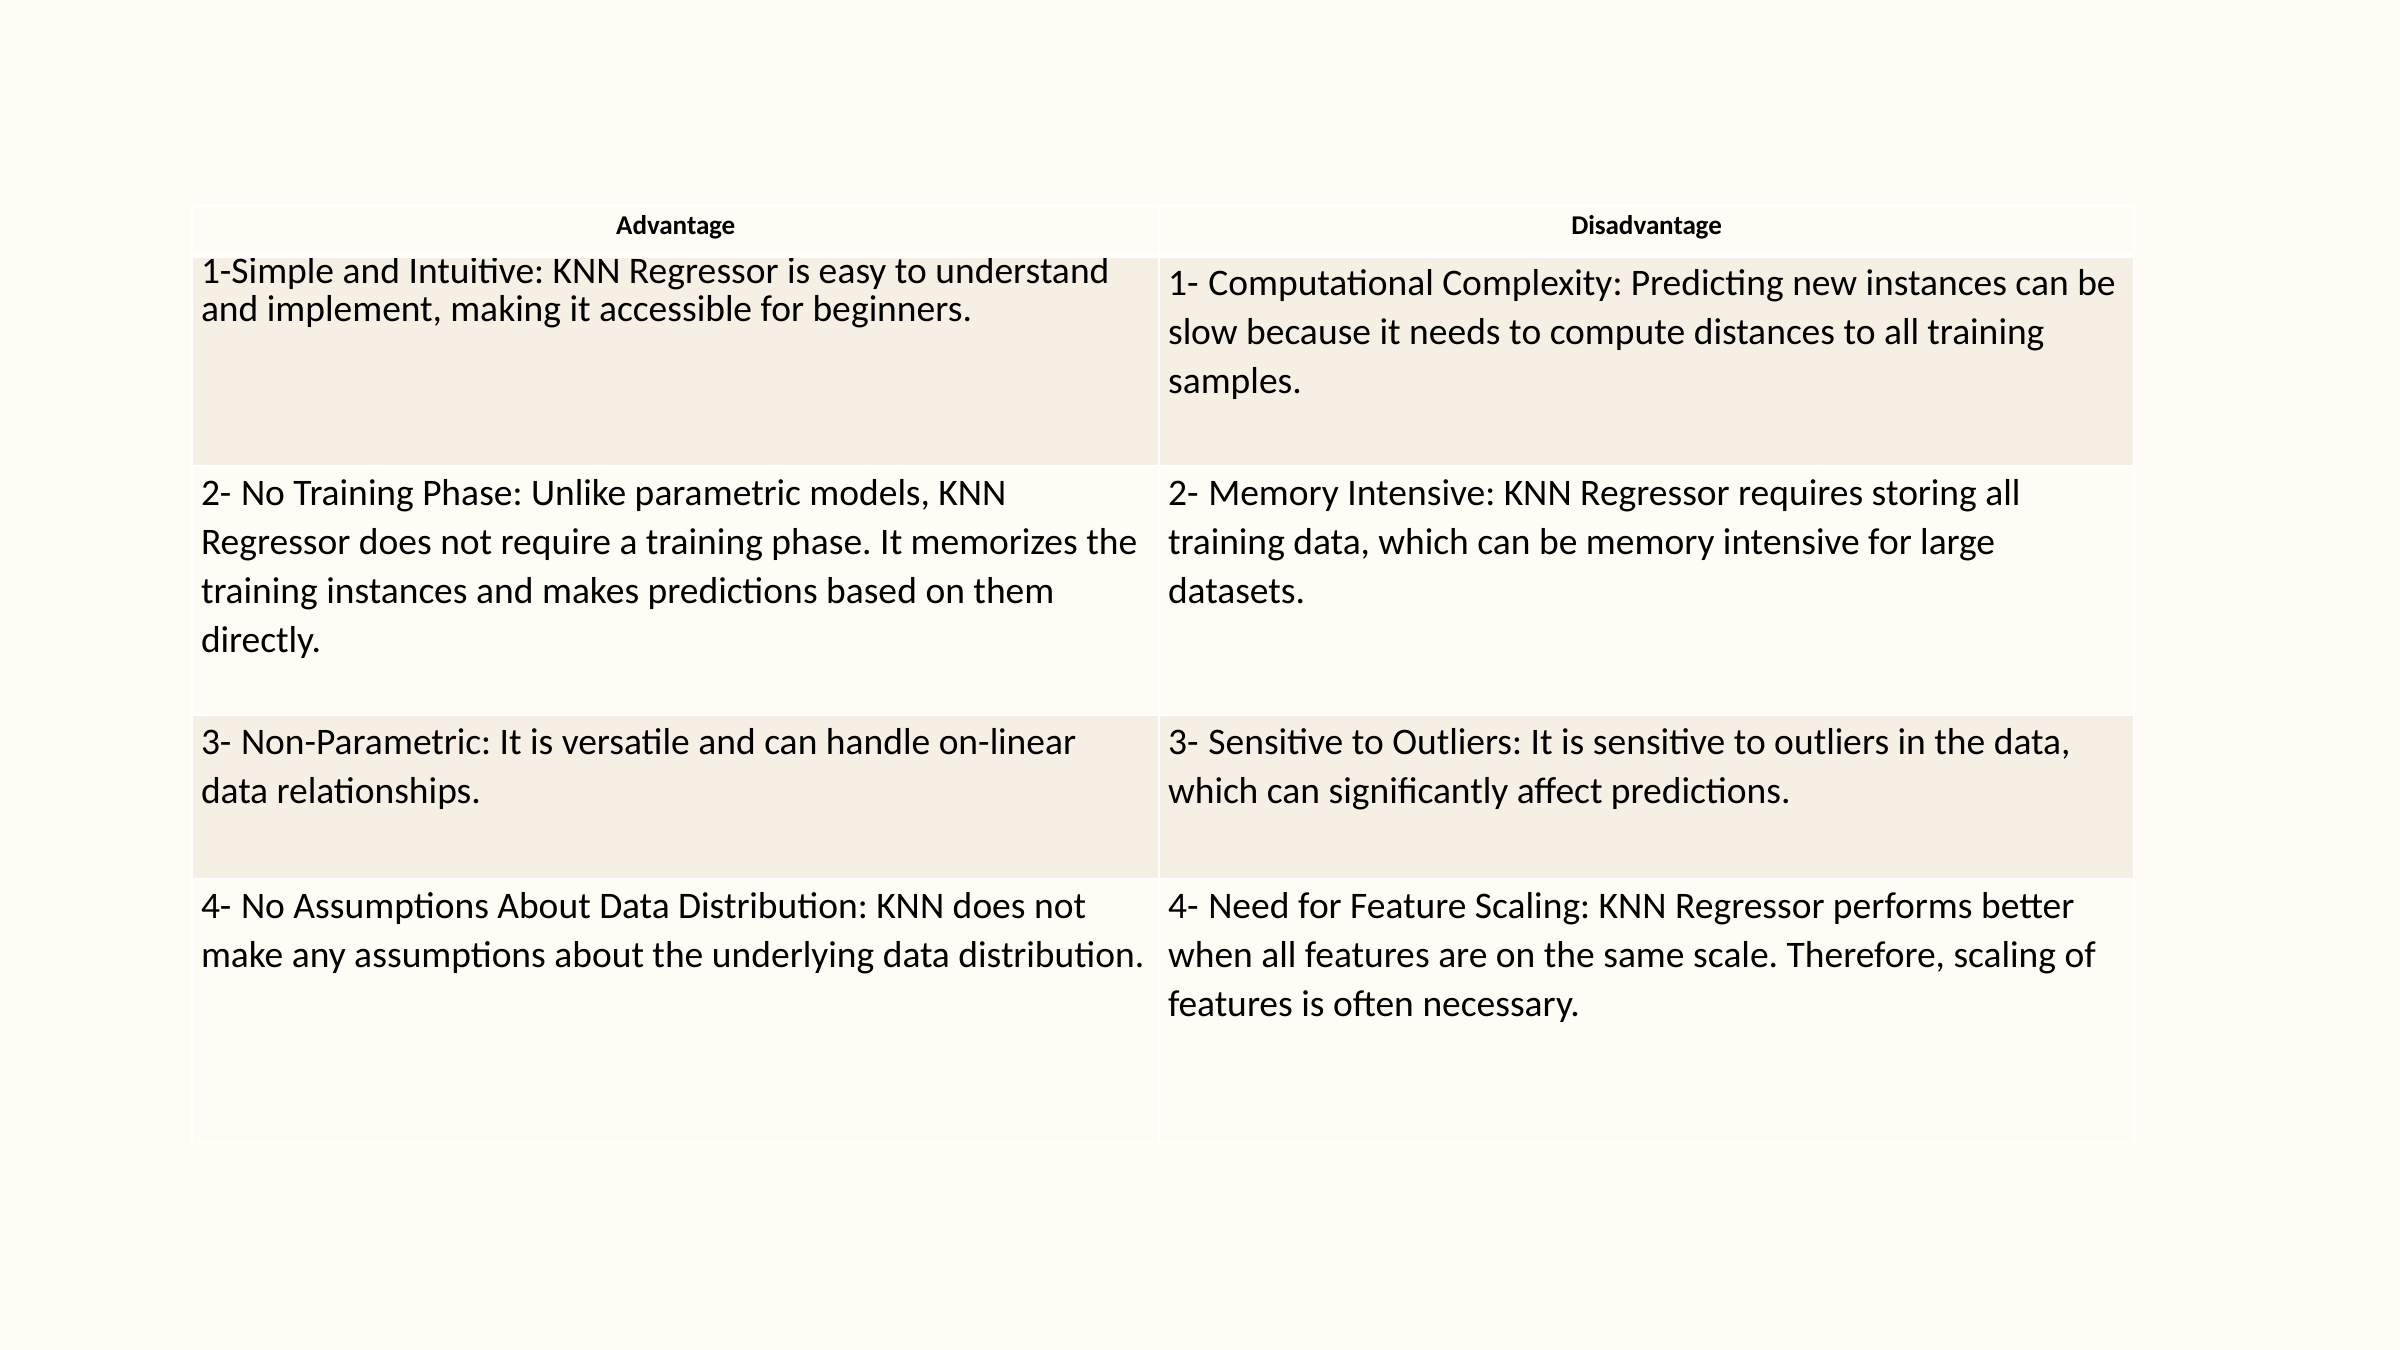

| Advantage | Disadvantage |
| --- | --- |
| 1-Simple and Intuitive: KNN Regressor is easy to understand and implement, making it accessible for beginners. | 1- Computational Complexity: Predicting new instances can be slow because it needs to compute distances to all training samples. |
| 2- No Training Phase: Unlike parametric models, KNN Regressor does not require a training phase. It memorizes the training instances and makes predictions based on them directly. | 2- Memory Intensive: KNN Regressor requires storing all training data, which can be memory intensive for large datasets. |
| 3- Non-Parametric: It is versatile and can handle on-linear data relationships. | 3- Sensitive to Outliers: It is sensitive to outliers in the data, which can significantly affect predictions. |
| 4- No Assumptions About Data Distribution: KNN does not make any assumptions about the underlying data distribution. | 4- Need for Feature Scaling: KNN Regressor performs better when all features are on the same scale. Therefore, scaling of features is often necessary. |